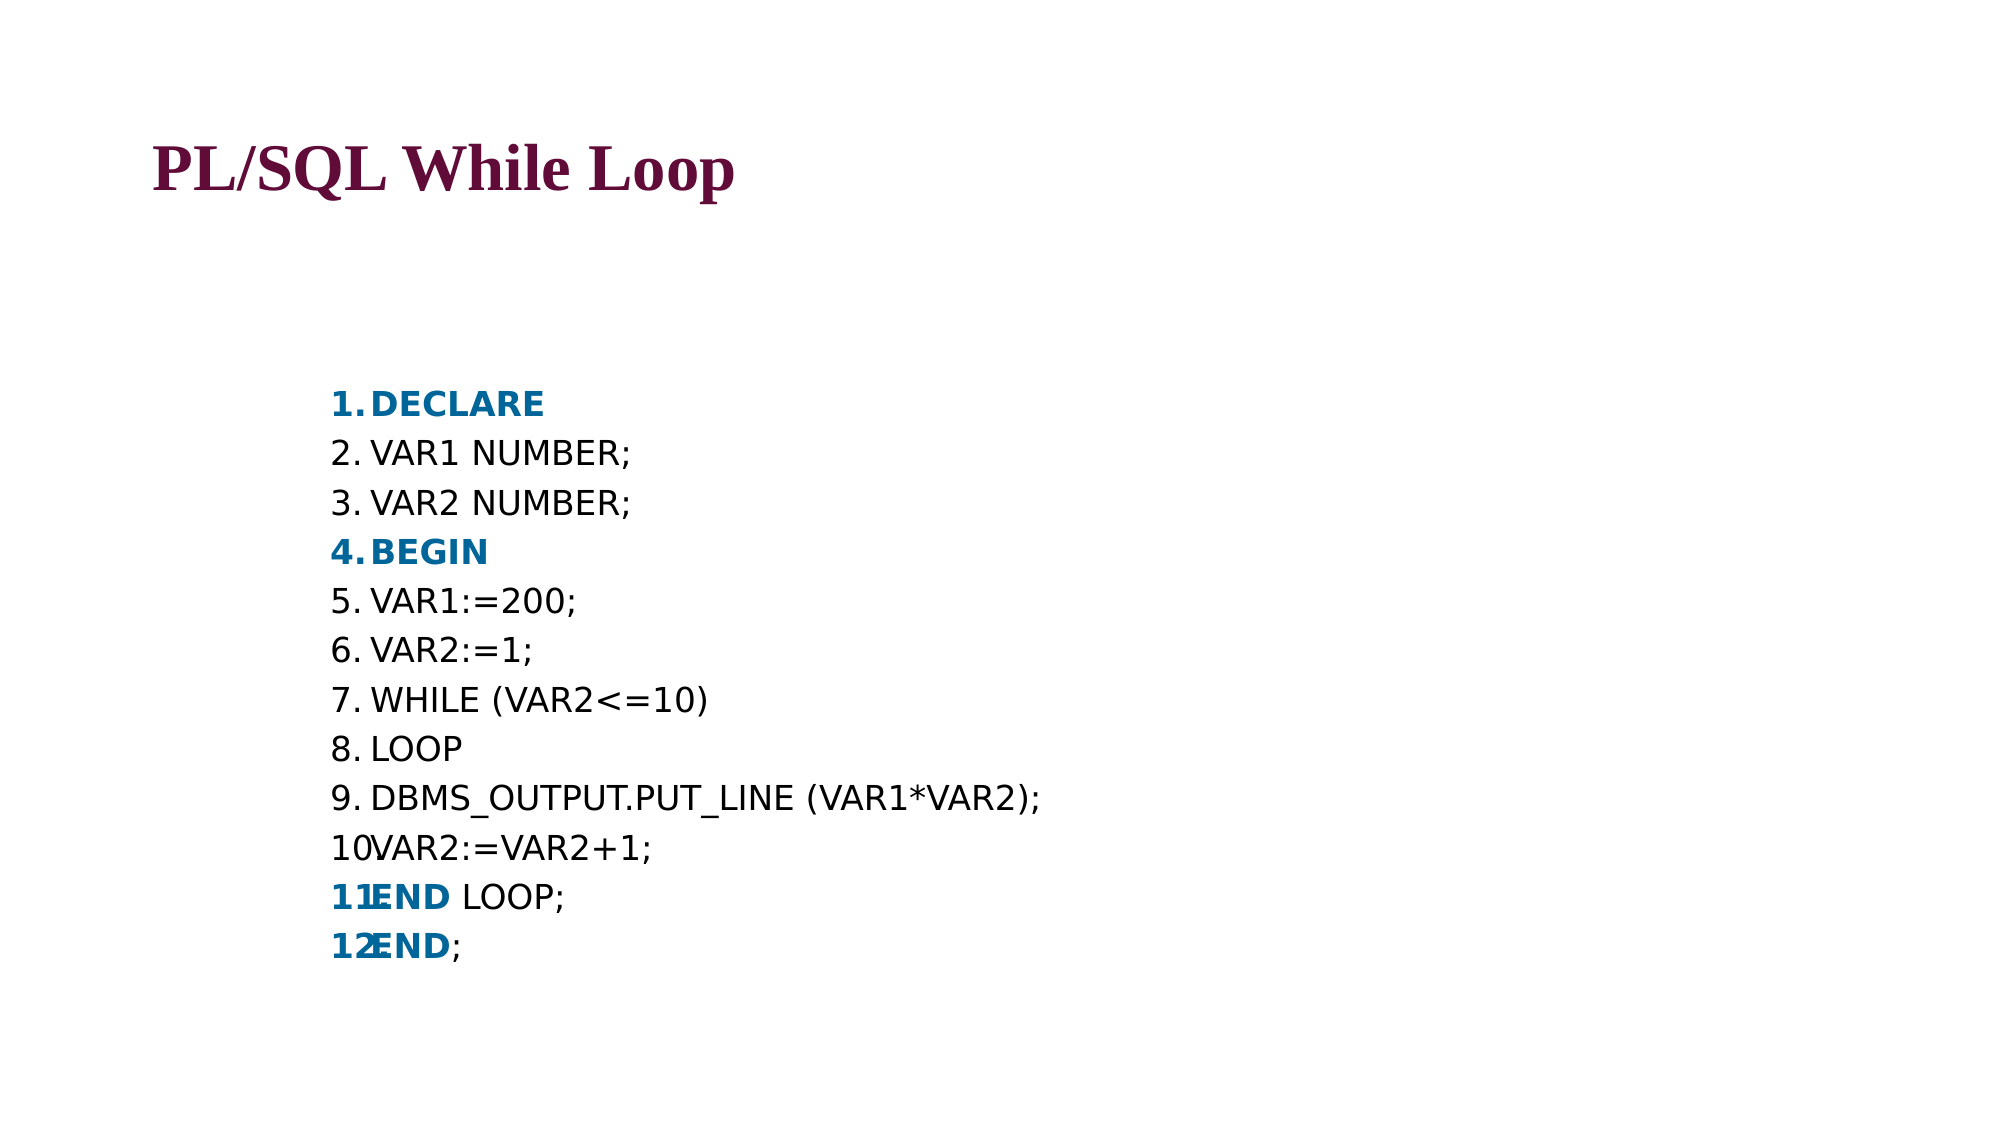

# PL/SQL While Loop
DECLARE
VAR1 NUMBER;
VAR2 NUMBER;
BEGIN
VAR1:=200;
VAR2:=1;
WHILE (VAR2<=10)
LOOP
DBMS_OUTPUT.PUT_LINE (VAR1*VAR2);
VAR2:=VAR2+1;
END LOOP;
END;